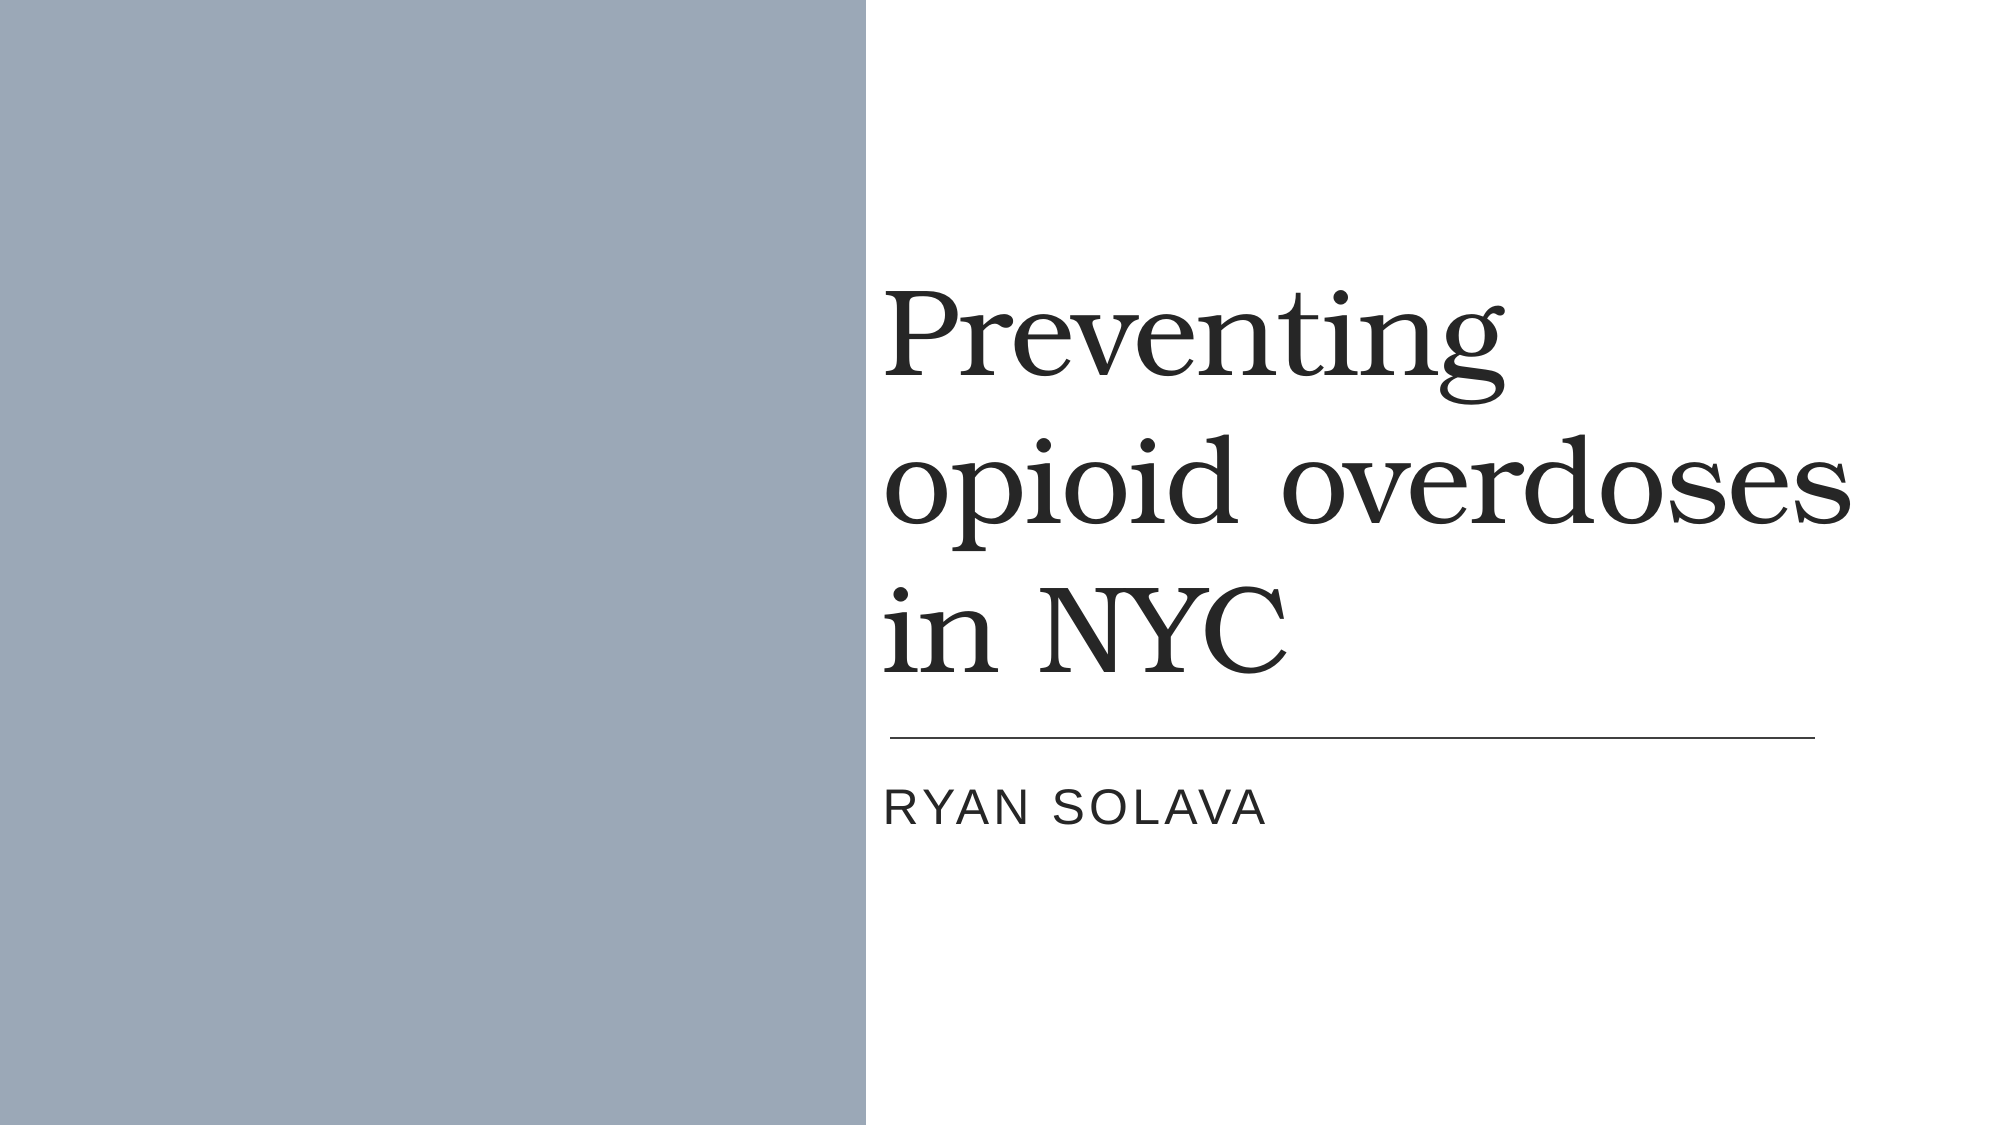

# Preventing opioid overdoses in NYC
Ryan Solava